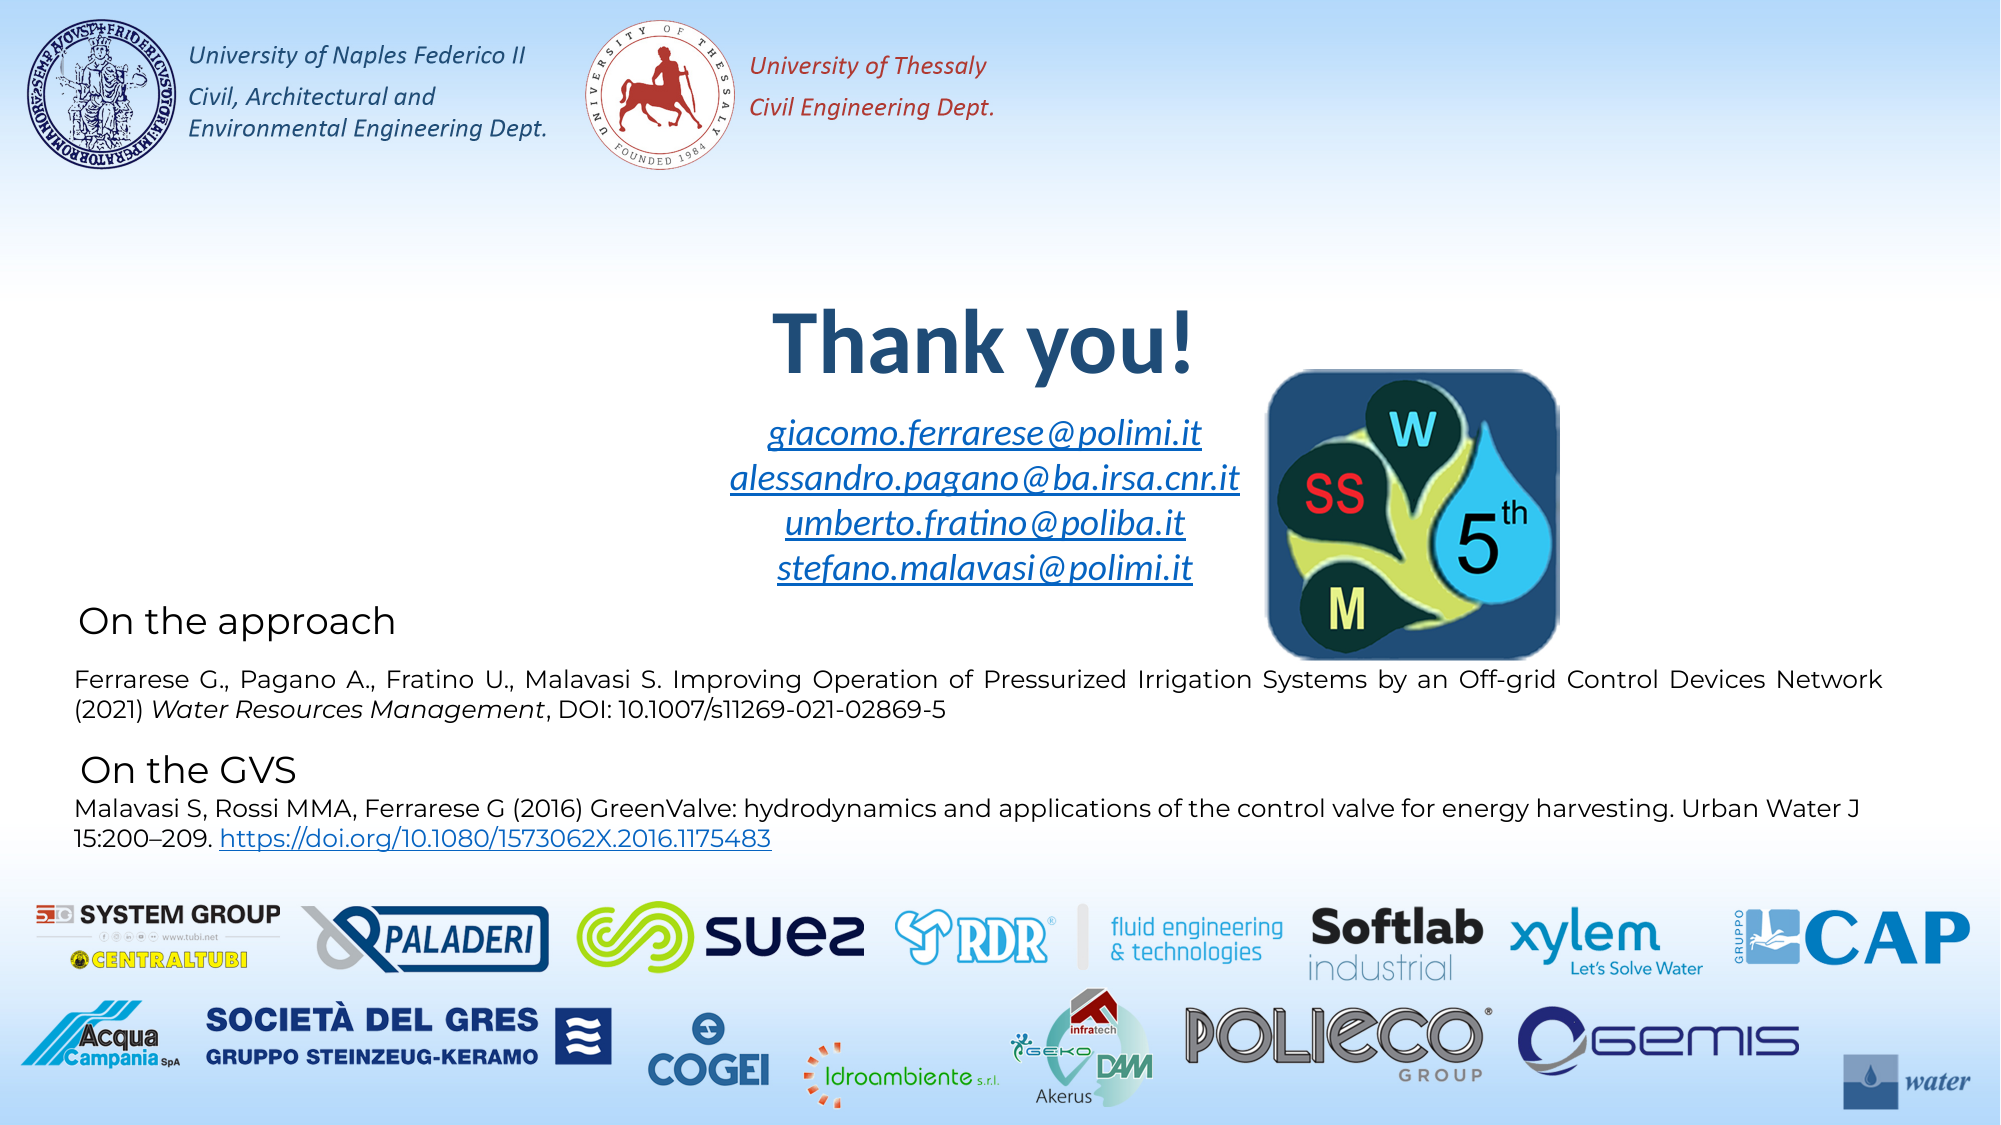

Thank you!
giacomo.ferrarese@polimi.it
alessandro.pagano@ba.irsa.cnr.it
umberto.fratino@poliba.it
stefano.malavasi@polimi.it
On the approach
Ferrarese G., Pagano A., Fratino U., Malavasi S. Improving Operation of Pressurized Irrigation Systems by an Off-grid Control Devices Network (2021) Water Resources Management, DOI: 10.1007/s11269-021-02869-5
On the GVS
Malavasi S, Rossi MMA, Ferrarese G (2016) GreenValve: hydrodynamics and applications of the control valve for energy harvesting. Urban Water J 15:200–209. https://doi.org/10.1080/1573062X.2016.1175483